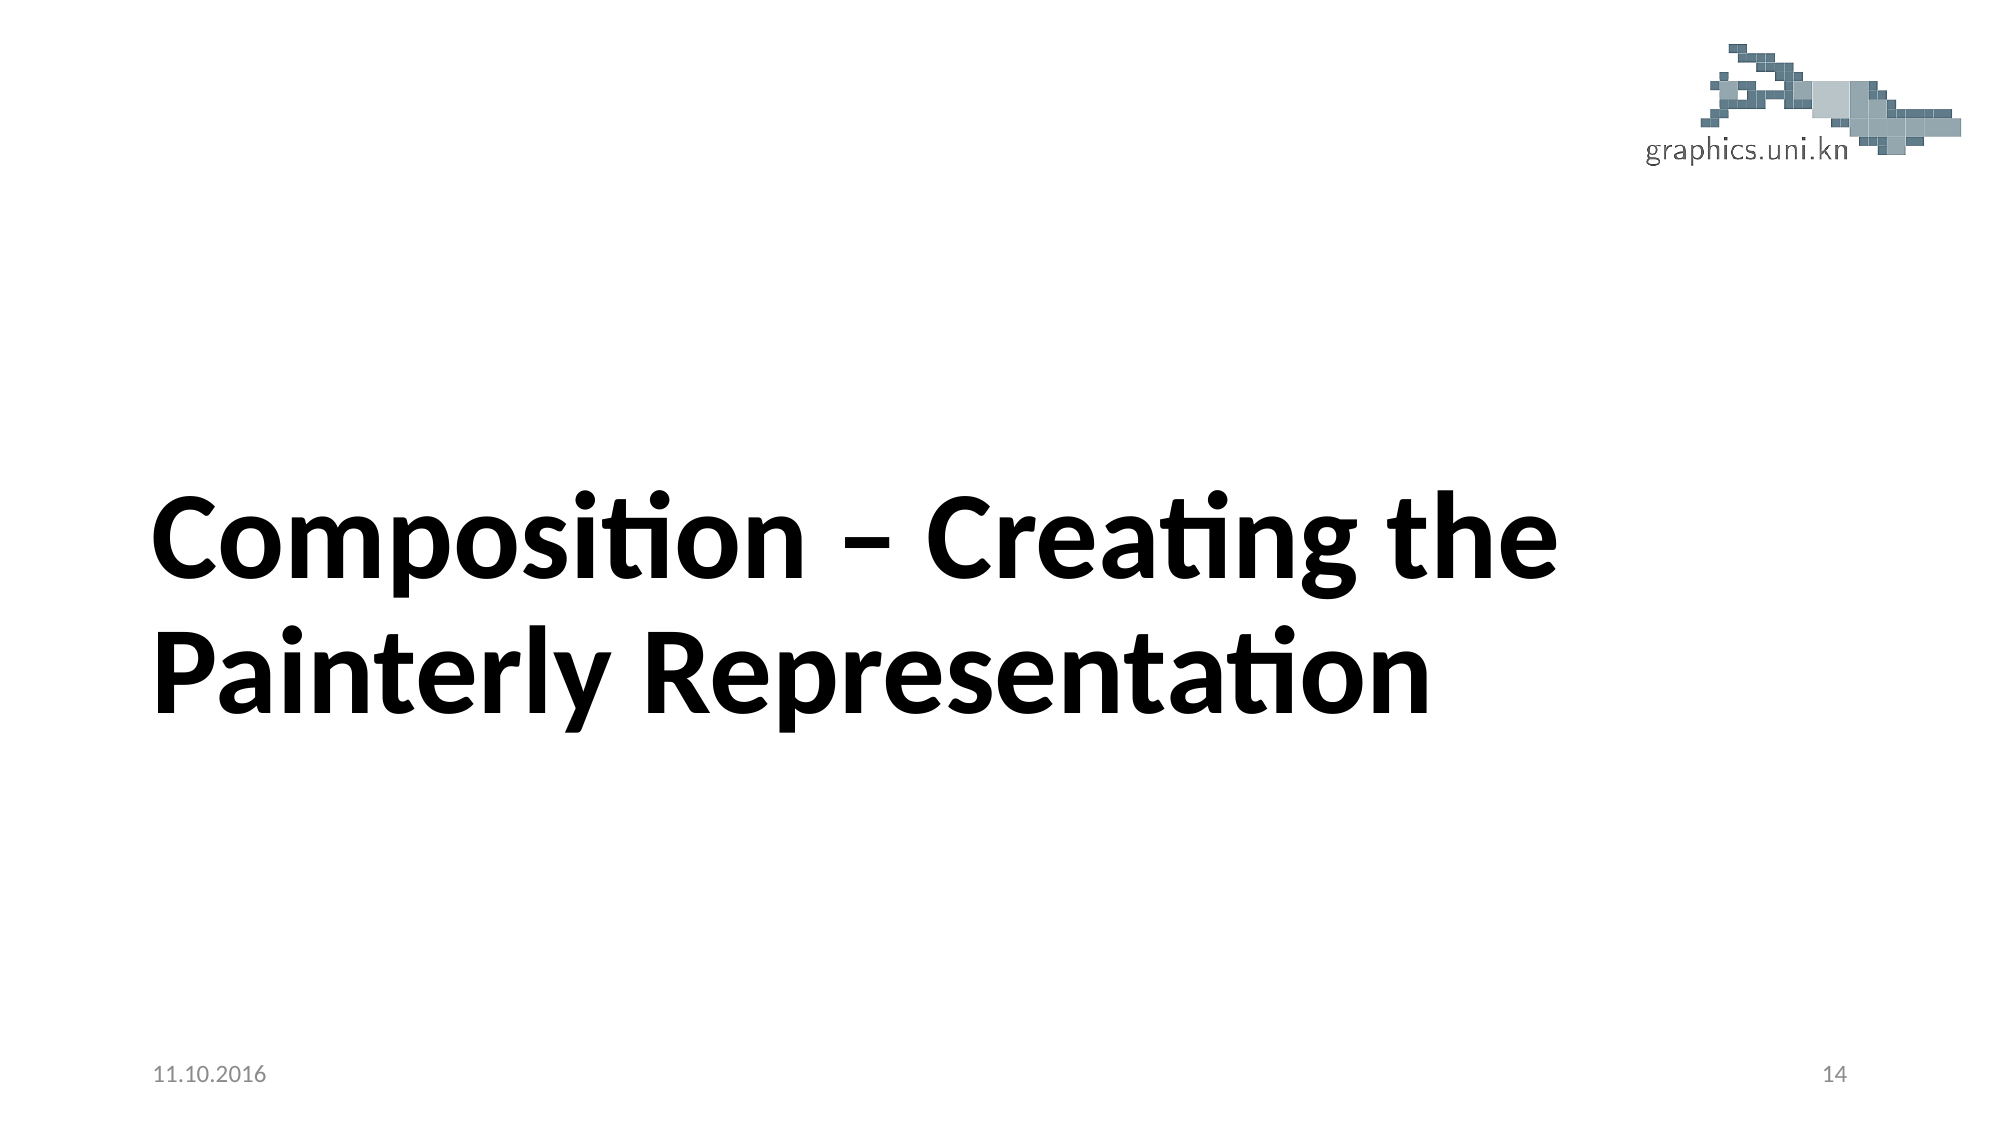

# Composition – Creating the Painterly Representation

11.10.2016
14